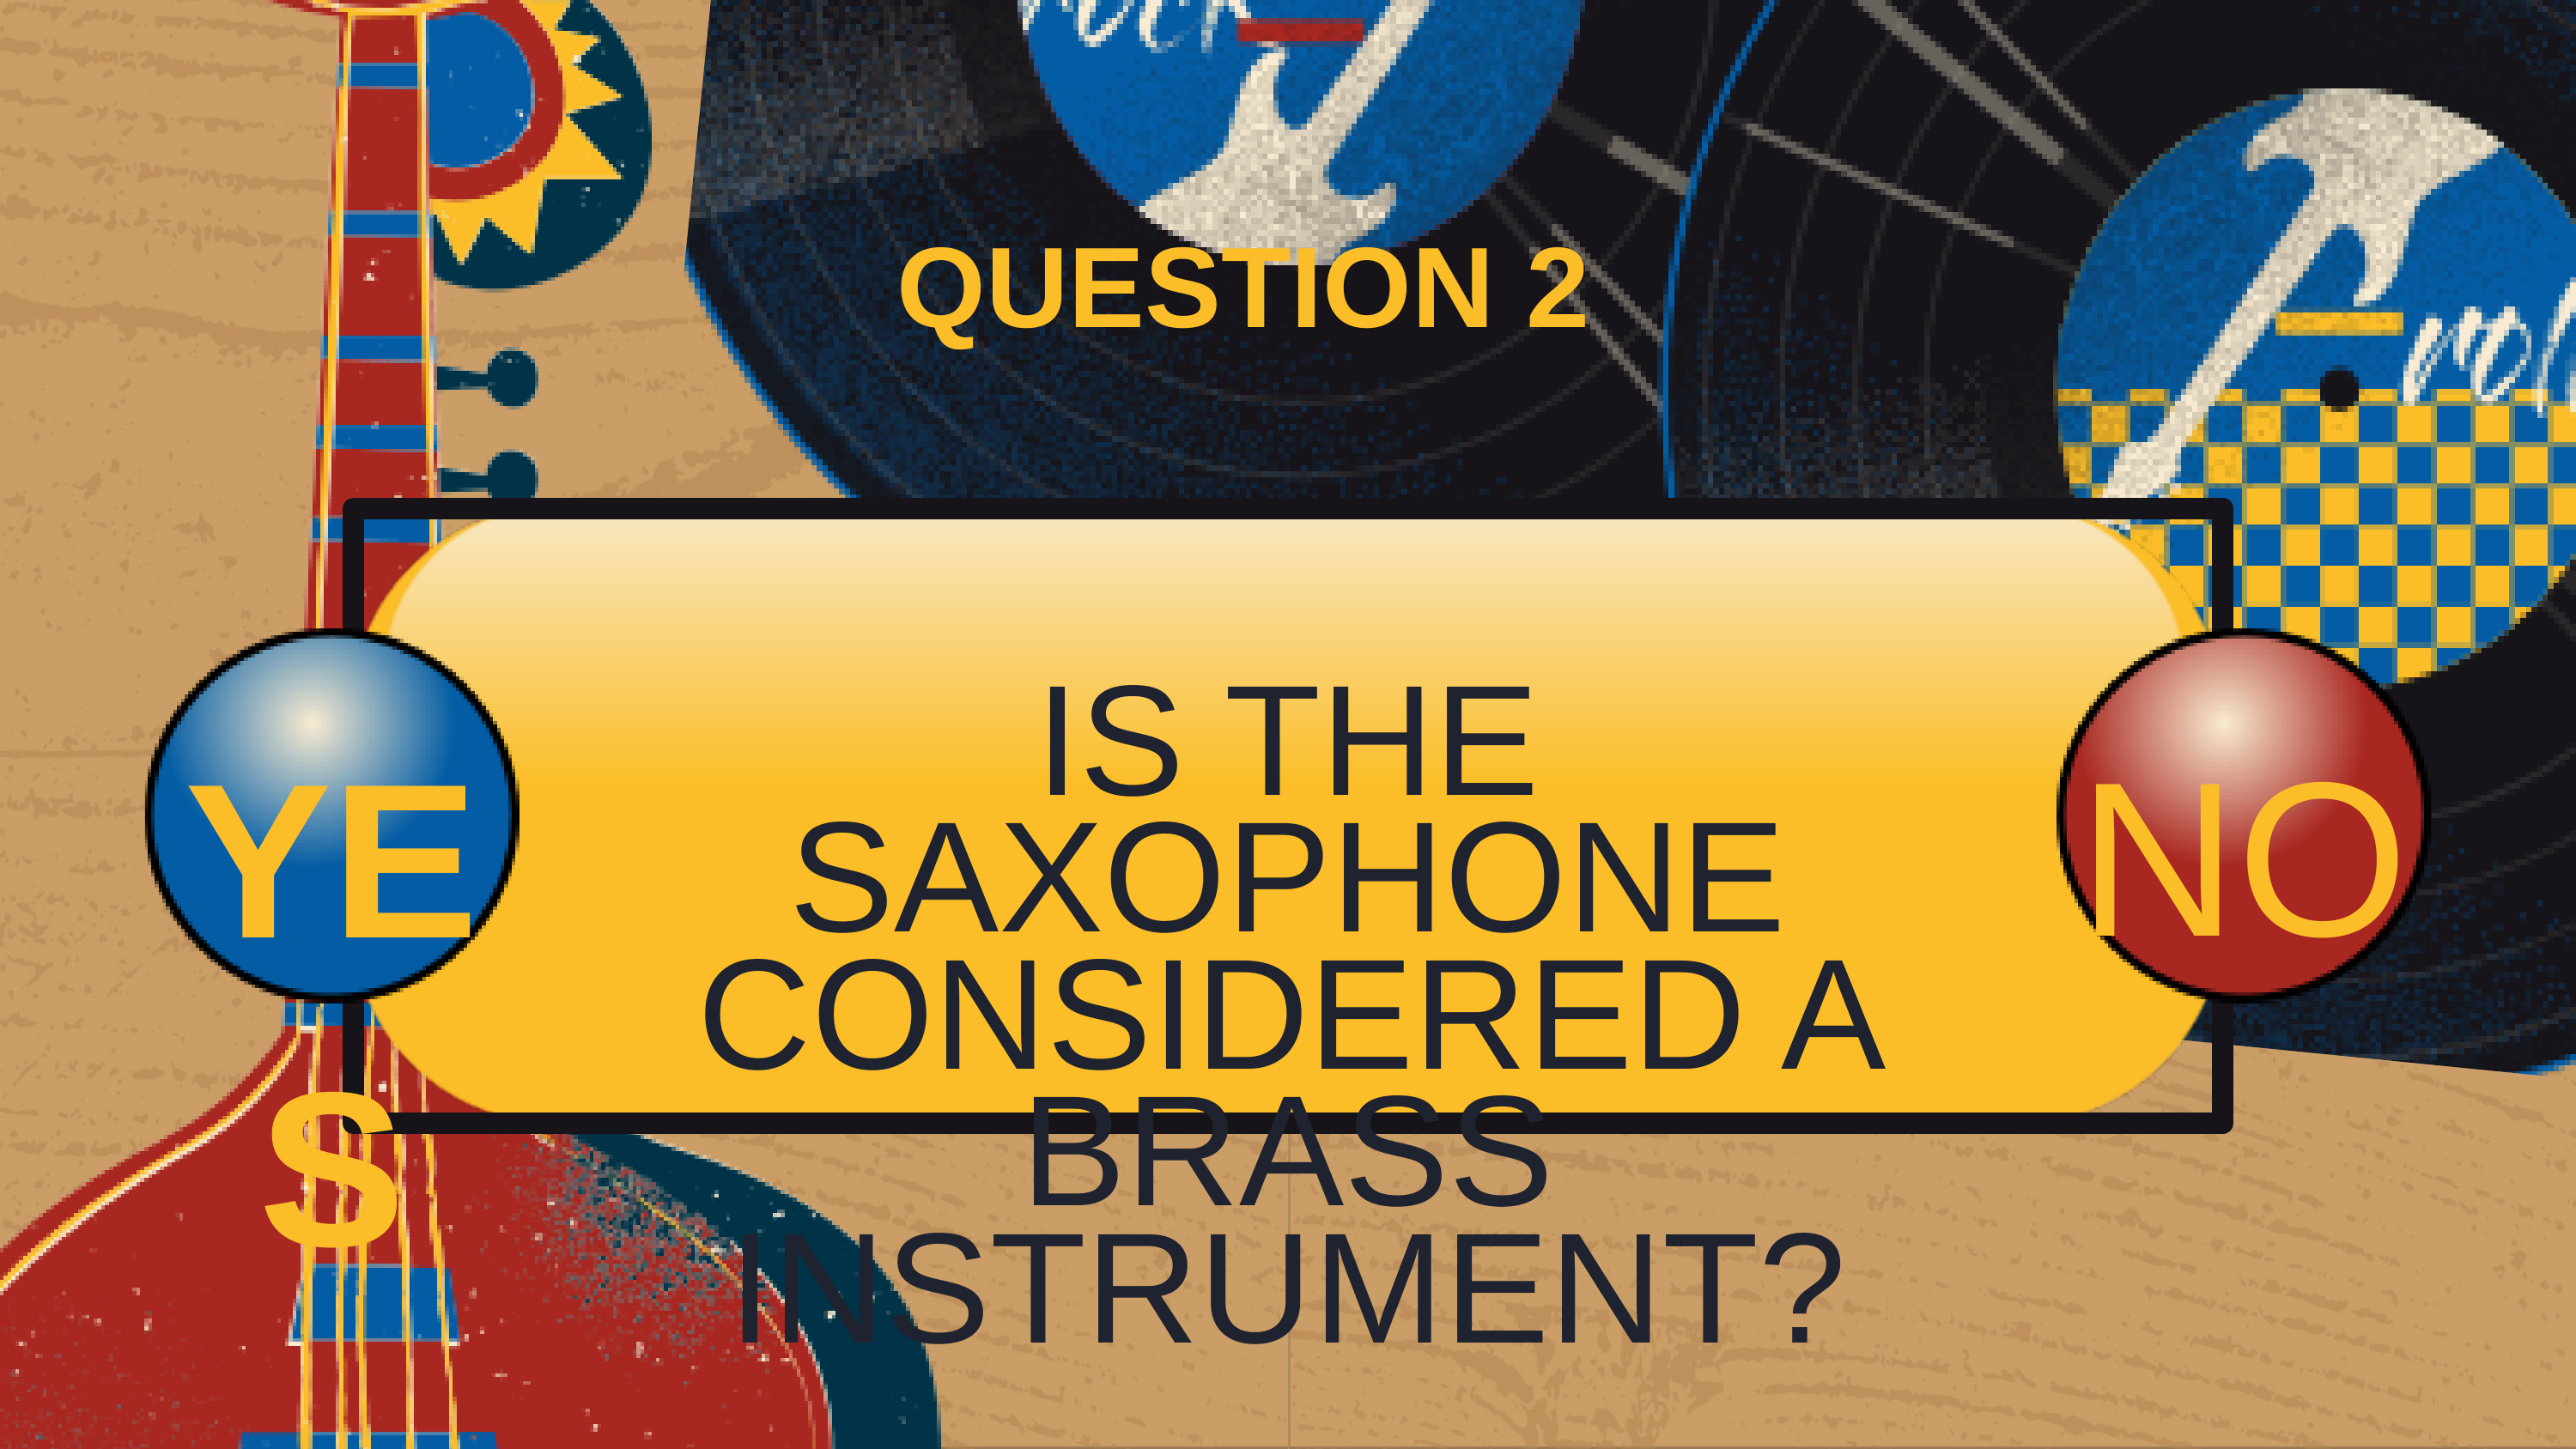

QUESTION 2

YES

NO
IS THE SAXOPHONE CONSIDERED A BRASS INSTRUMENT?